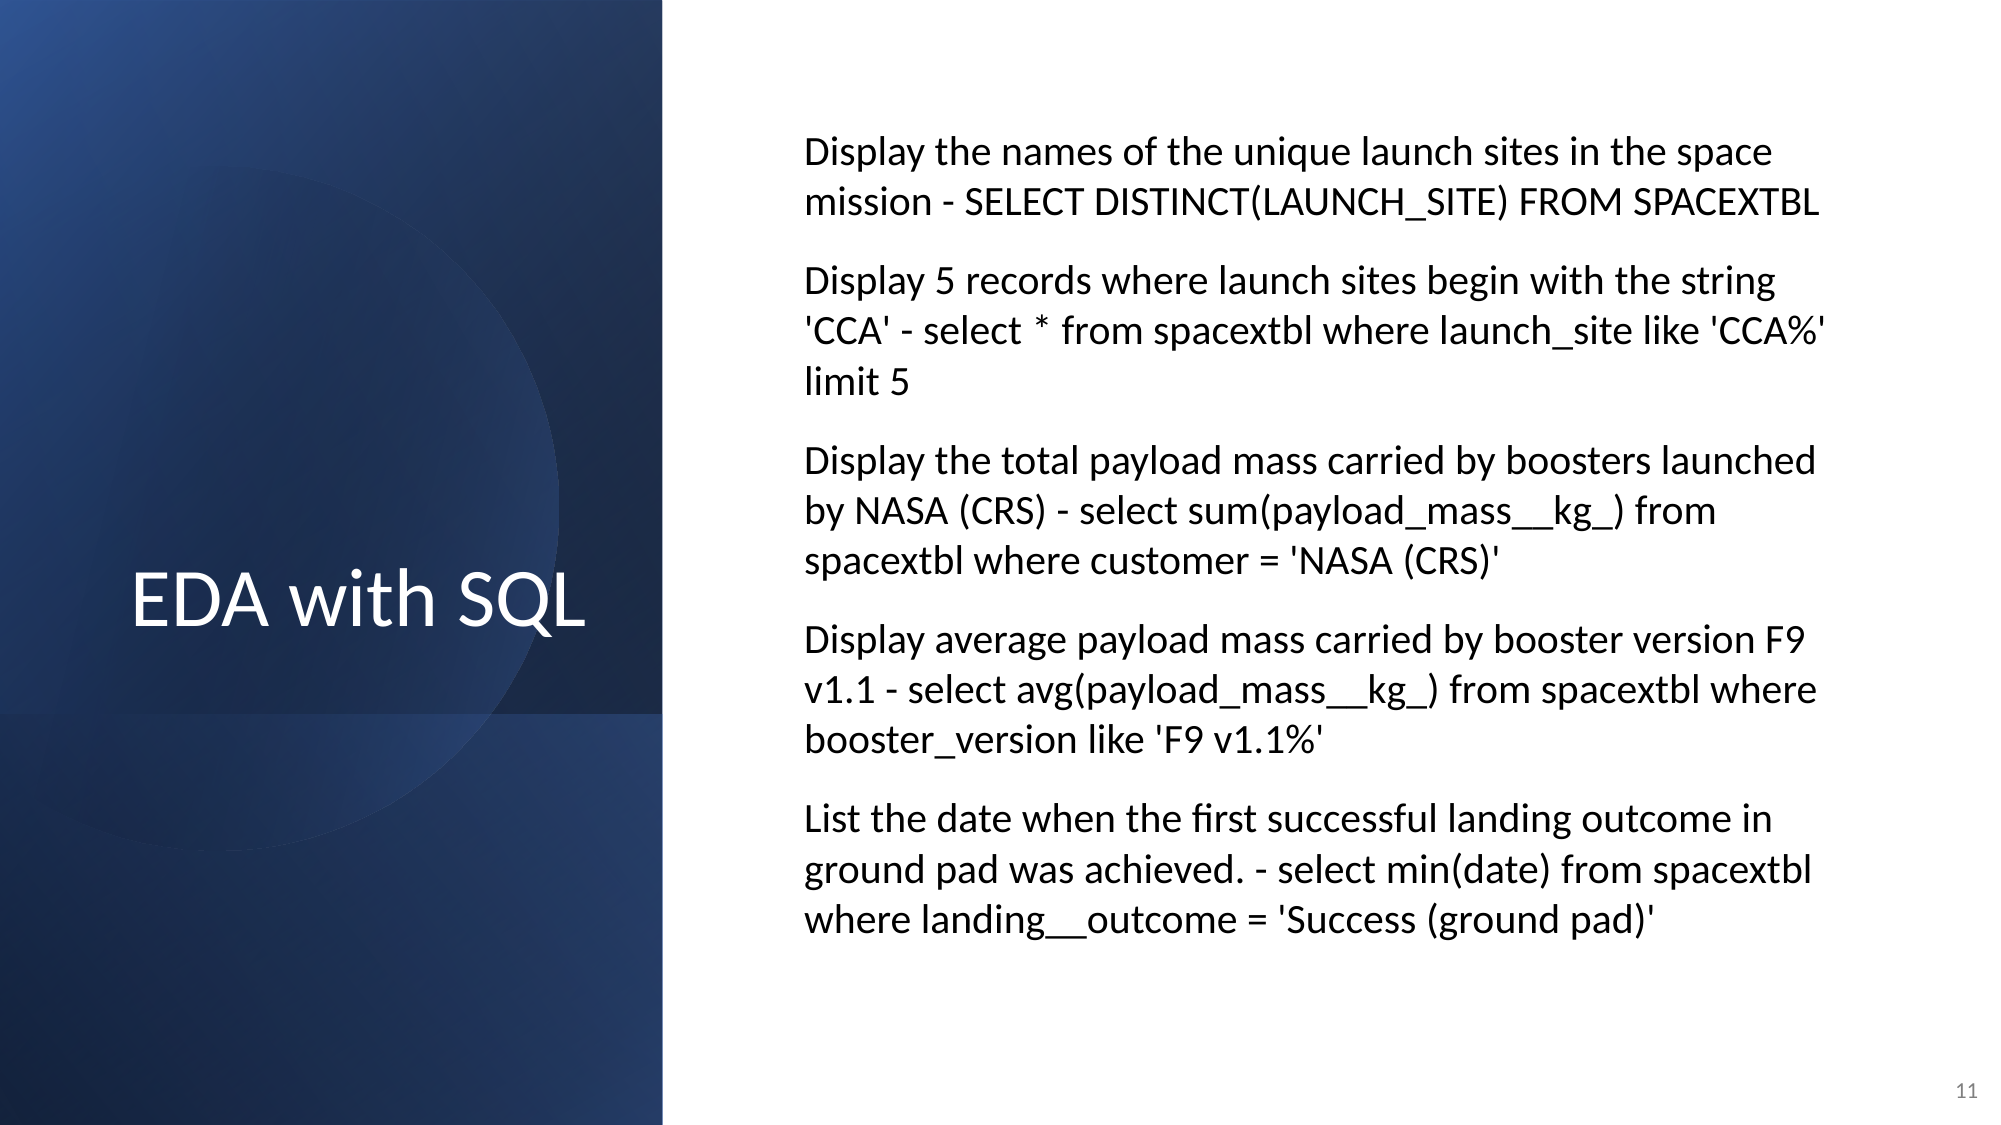

EDA with SQL
Display the names of the unique launch sites in the space mission - SELECT DISTINCT(LAUNCH_SITE) FROM SPACEXTBL
Display 5 records where launch sites begin with the string 'CCA' - select * from spacextbl where launch_site like 'CCA%' limit 5
Display the total payload mass carried by boosters launched by NASA (CRS) - select sum(payload_mass__kg_) from spacextbl where customer = 'NASA (CRS)'
Display average payload mass carried by booster version F9 v1.1 - select avg(payload_mass__kg_) from spacextbl where booster_version like 'F9 v1.1%'
List the date when the first successful landing outcome in ground pad was achieved. - select min(date) from spacextbl where landing__outcome = 'Success (ground pad)'

11